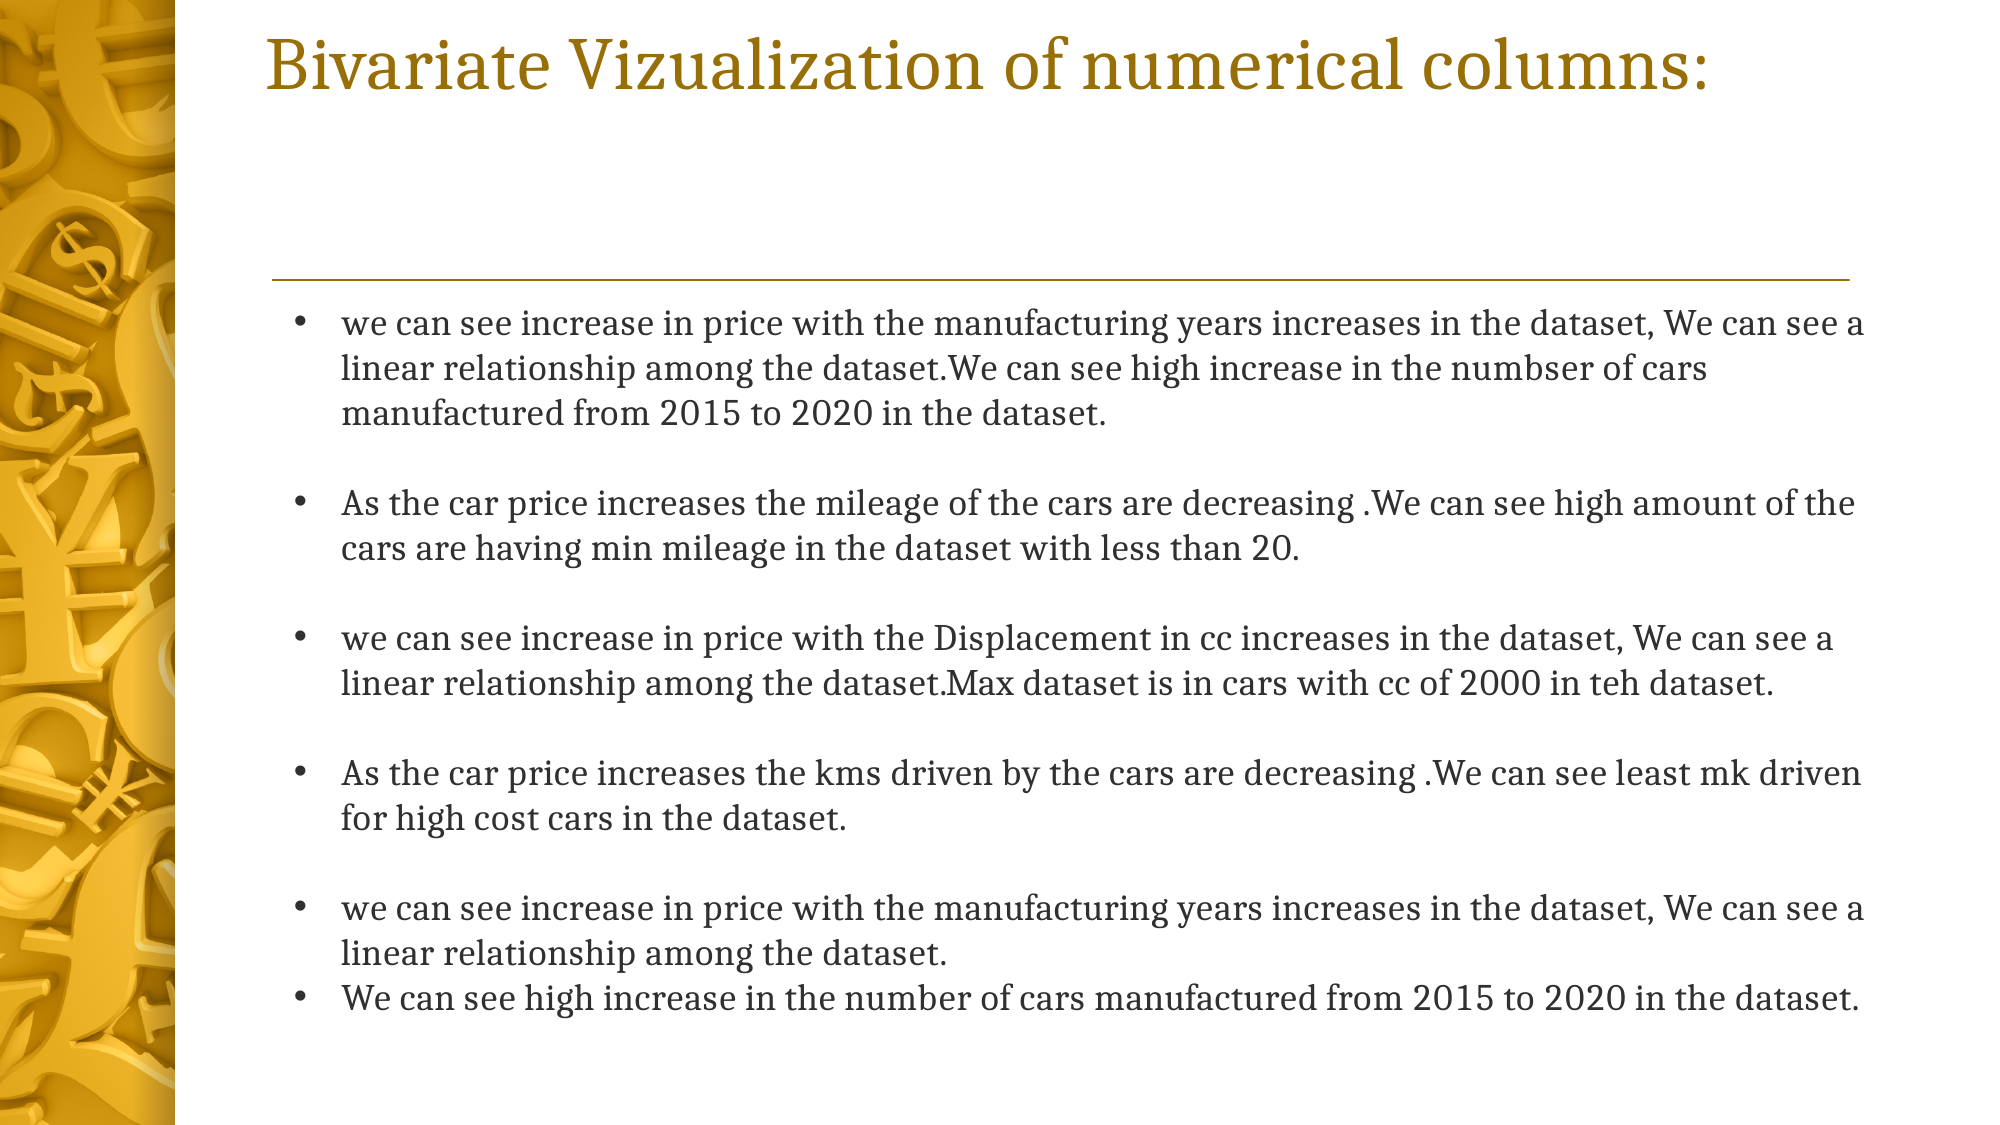

# Bivariate Vizualization of numerical columns:
we can see increase in price with the manufacturing years increases in the dataset, We can see a linear relationship among the dataset.We can see high increase in the numbser of cars manufactured from 2015 to 2020 in the dataset.

As the car price increases the mileage of the cars are decreasing .We can see high amount of the cars are having min mileage in the dataset with less than 20.

we can see increase in price with the Displacement in cc increases in the dataset, We can see a linear relationship among the dataset.Max dataset is in cars with cc of 2000 in teh dataset.

As the car price increases the kms driven by the cars are decreasing .We can see least mk driven for high cost cars in the dataset.

we can see increase in price with the manufacturing years increases in the dataset, We can see a linear relationship among the dataset.
We can see high increase in the number of cars manufactured from 2015 to 2020 in the dataset.